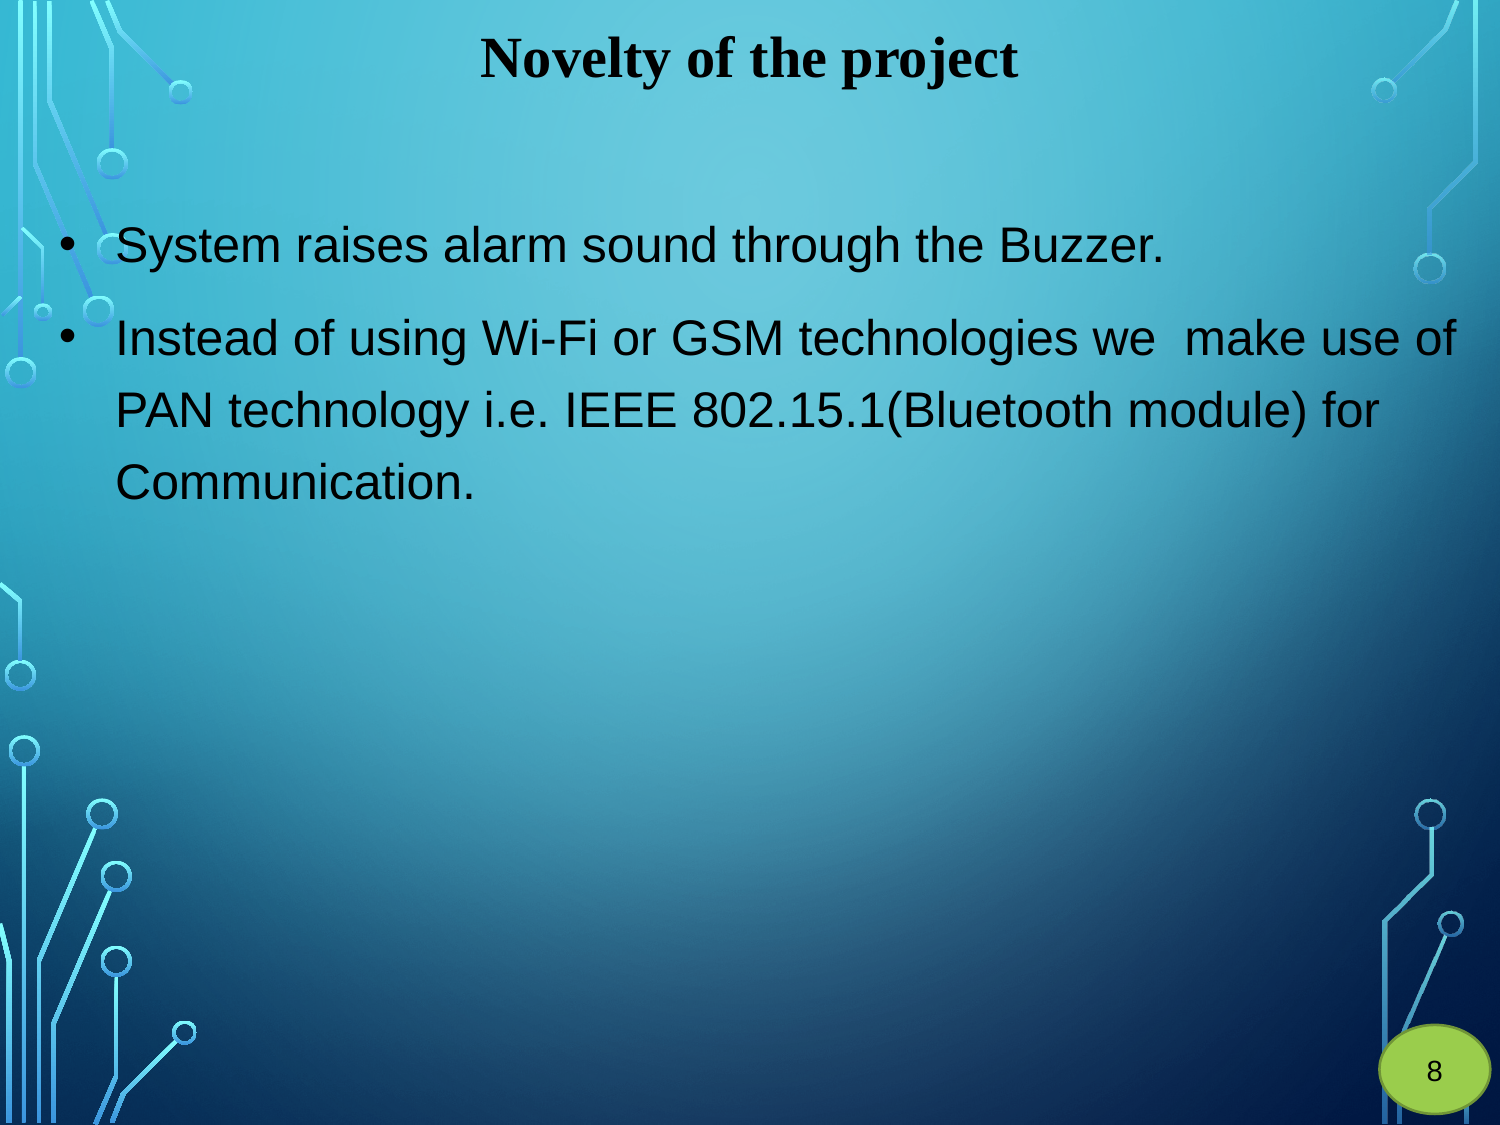

# Novelty of the project
System raises alarm sound through the Buzzer.
Instead of using Wi-Fi or GSM technologies we  make use of PAN technology i.e. IEEE 802.15.1(Bluetooth module) for Communication.

8